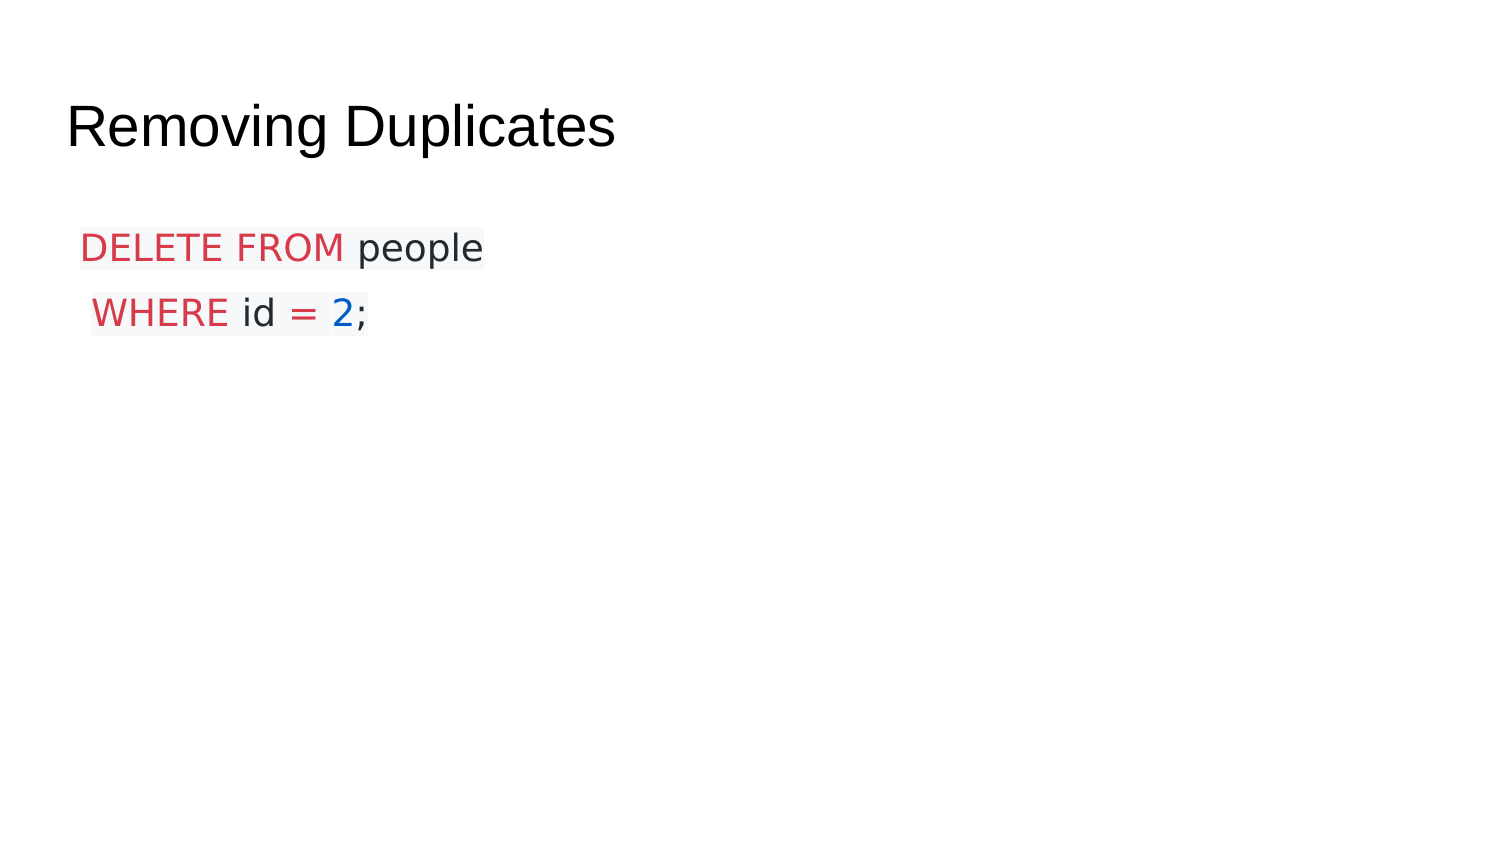

# Removing Duplicates
DELETE FROM people
WHERE id = 2;